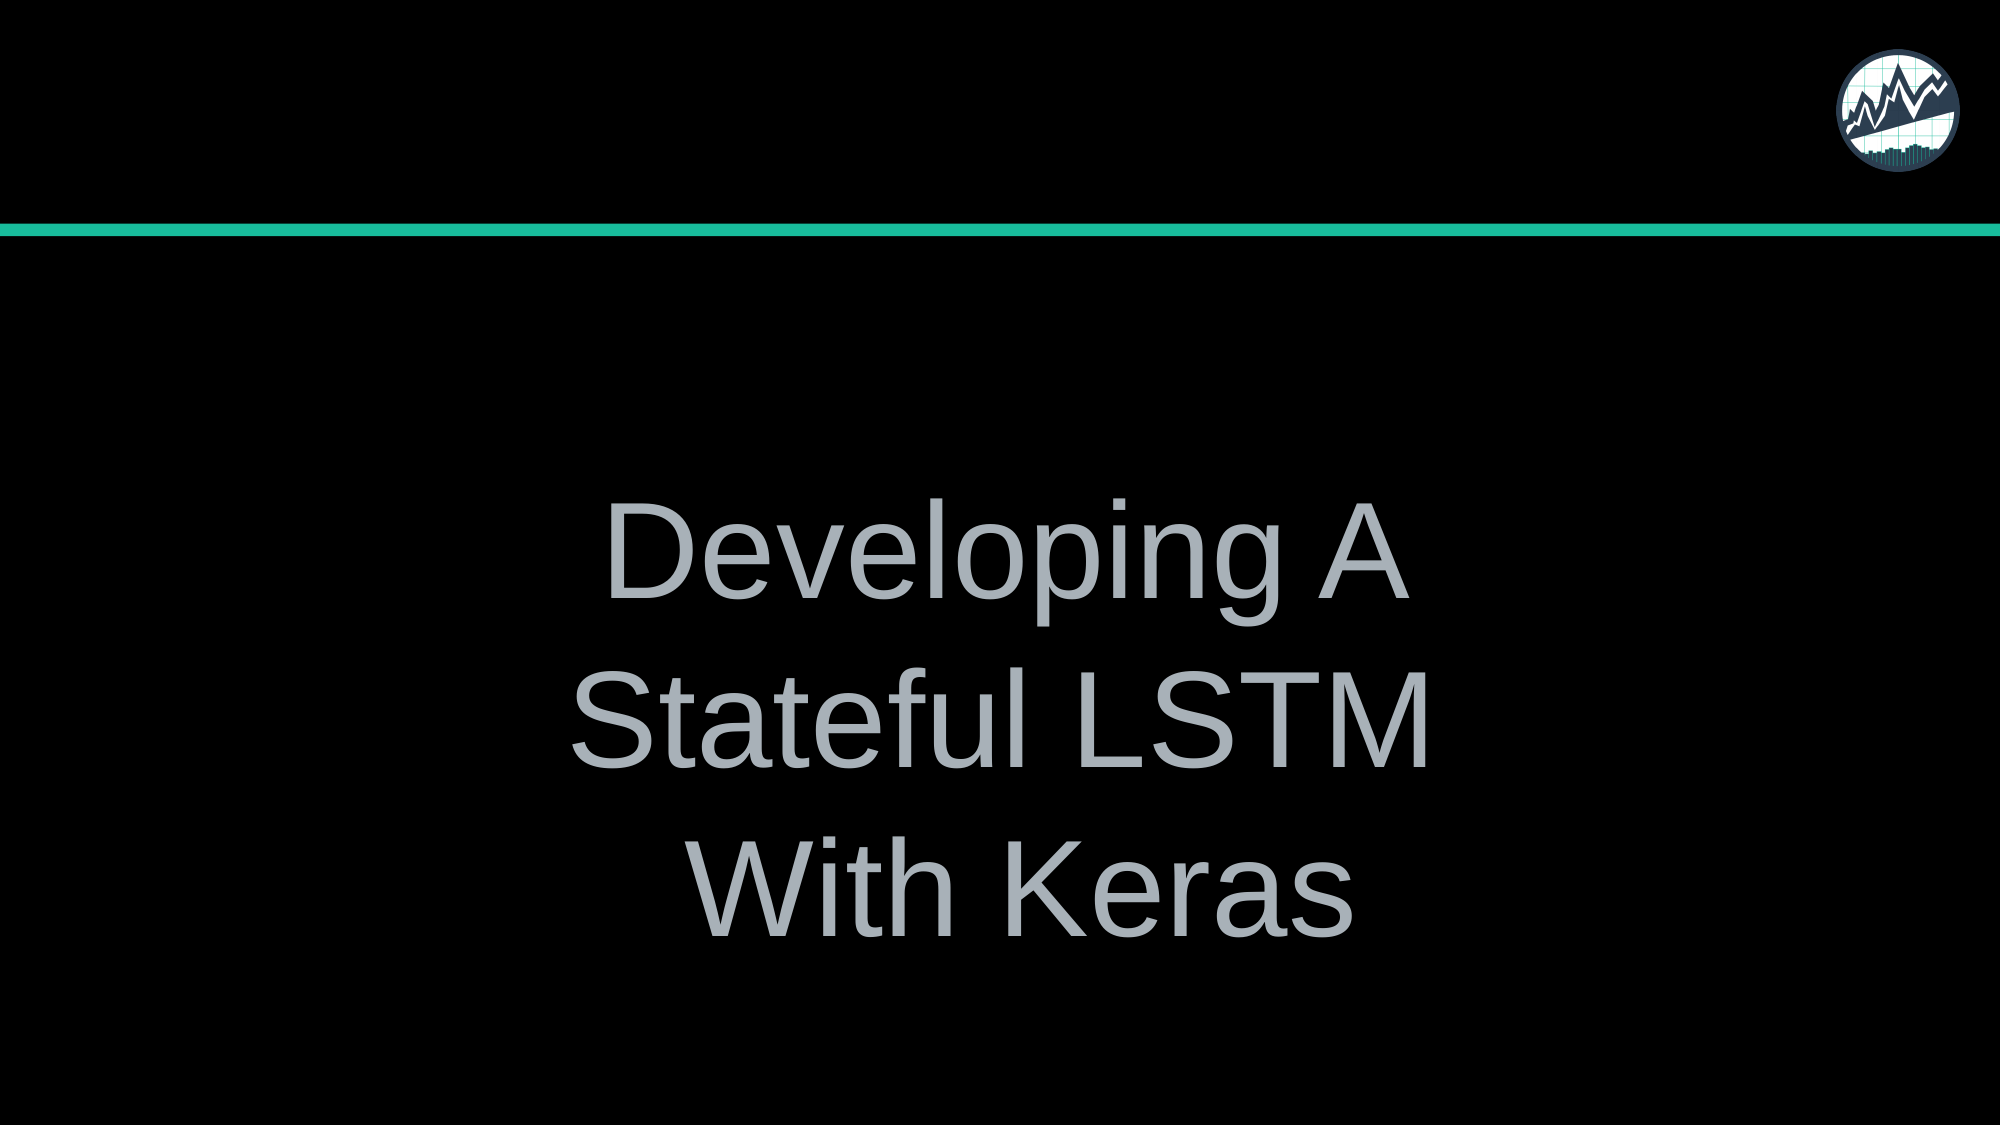

#
Developing A
Stateful LSTM
With Keras